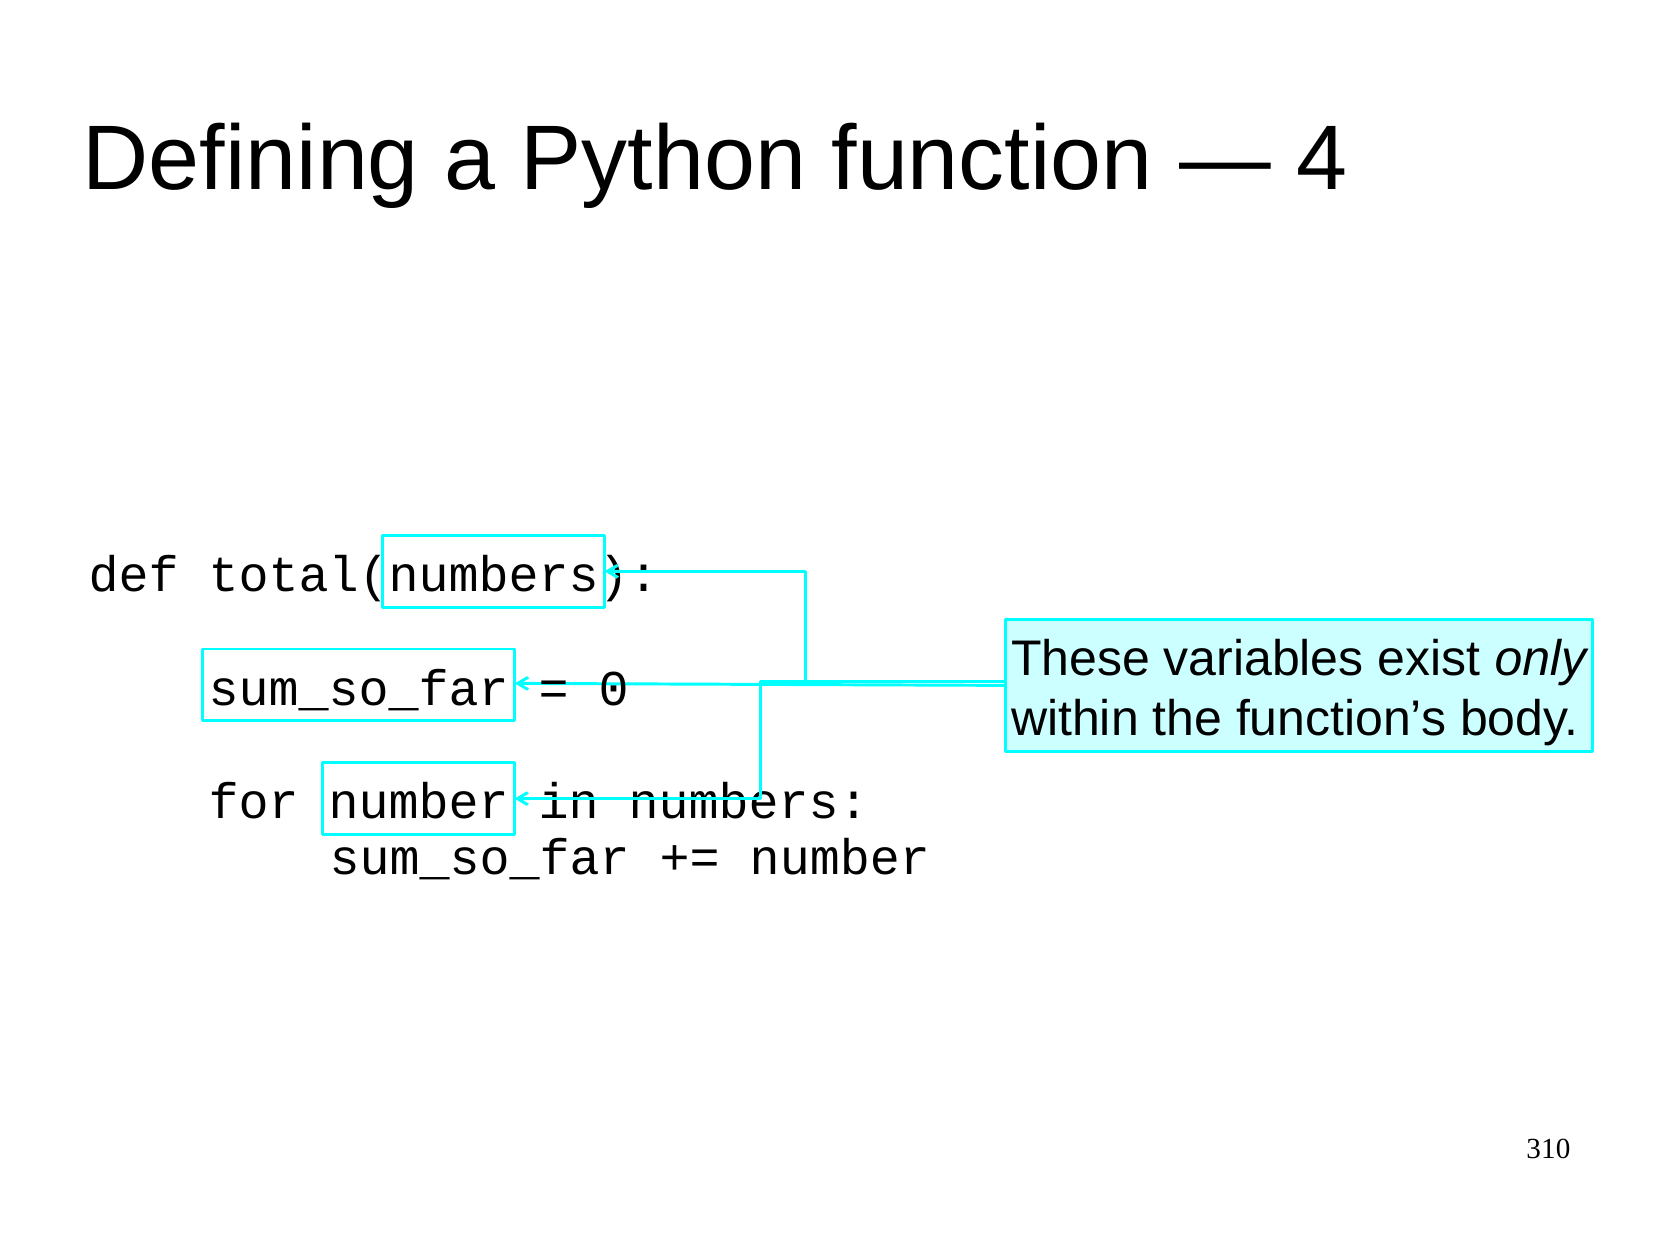

Defining a Python function ― 4
def total(
numbers
):
These variables exist only
within the function’s body.
sum_so_far
= 0
for
number
in numbers:
sum_so_far += number
310